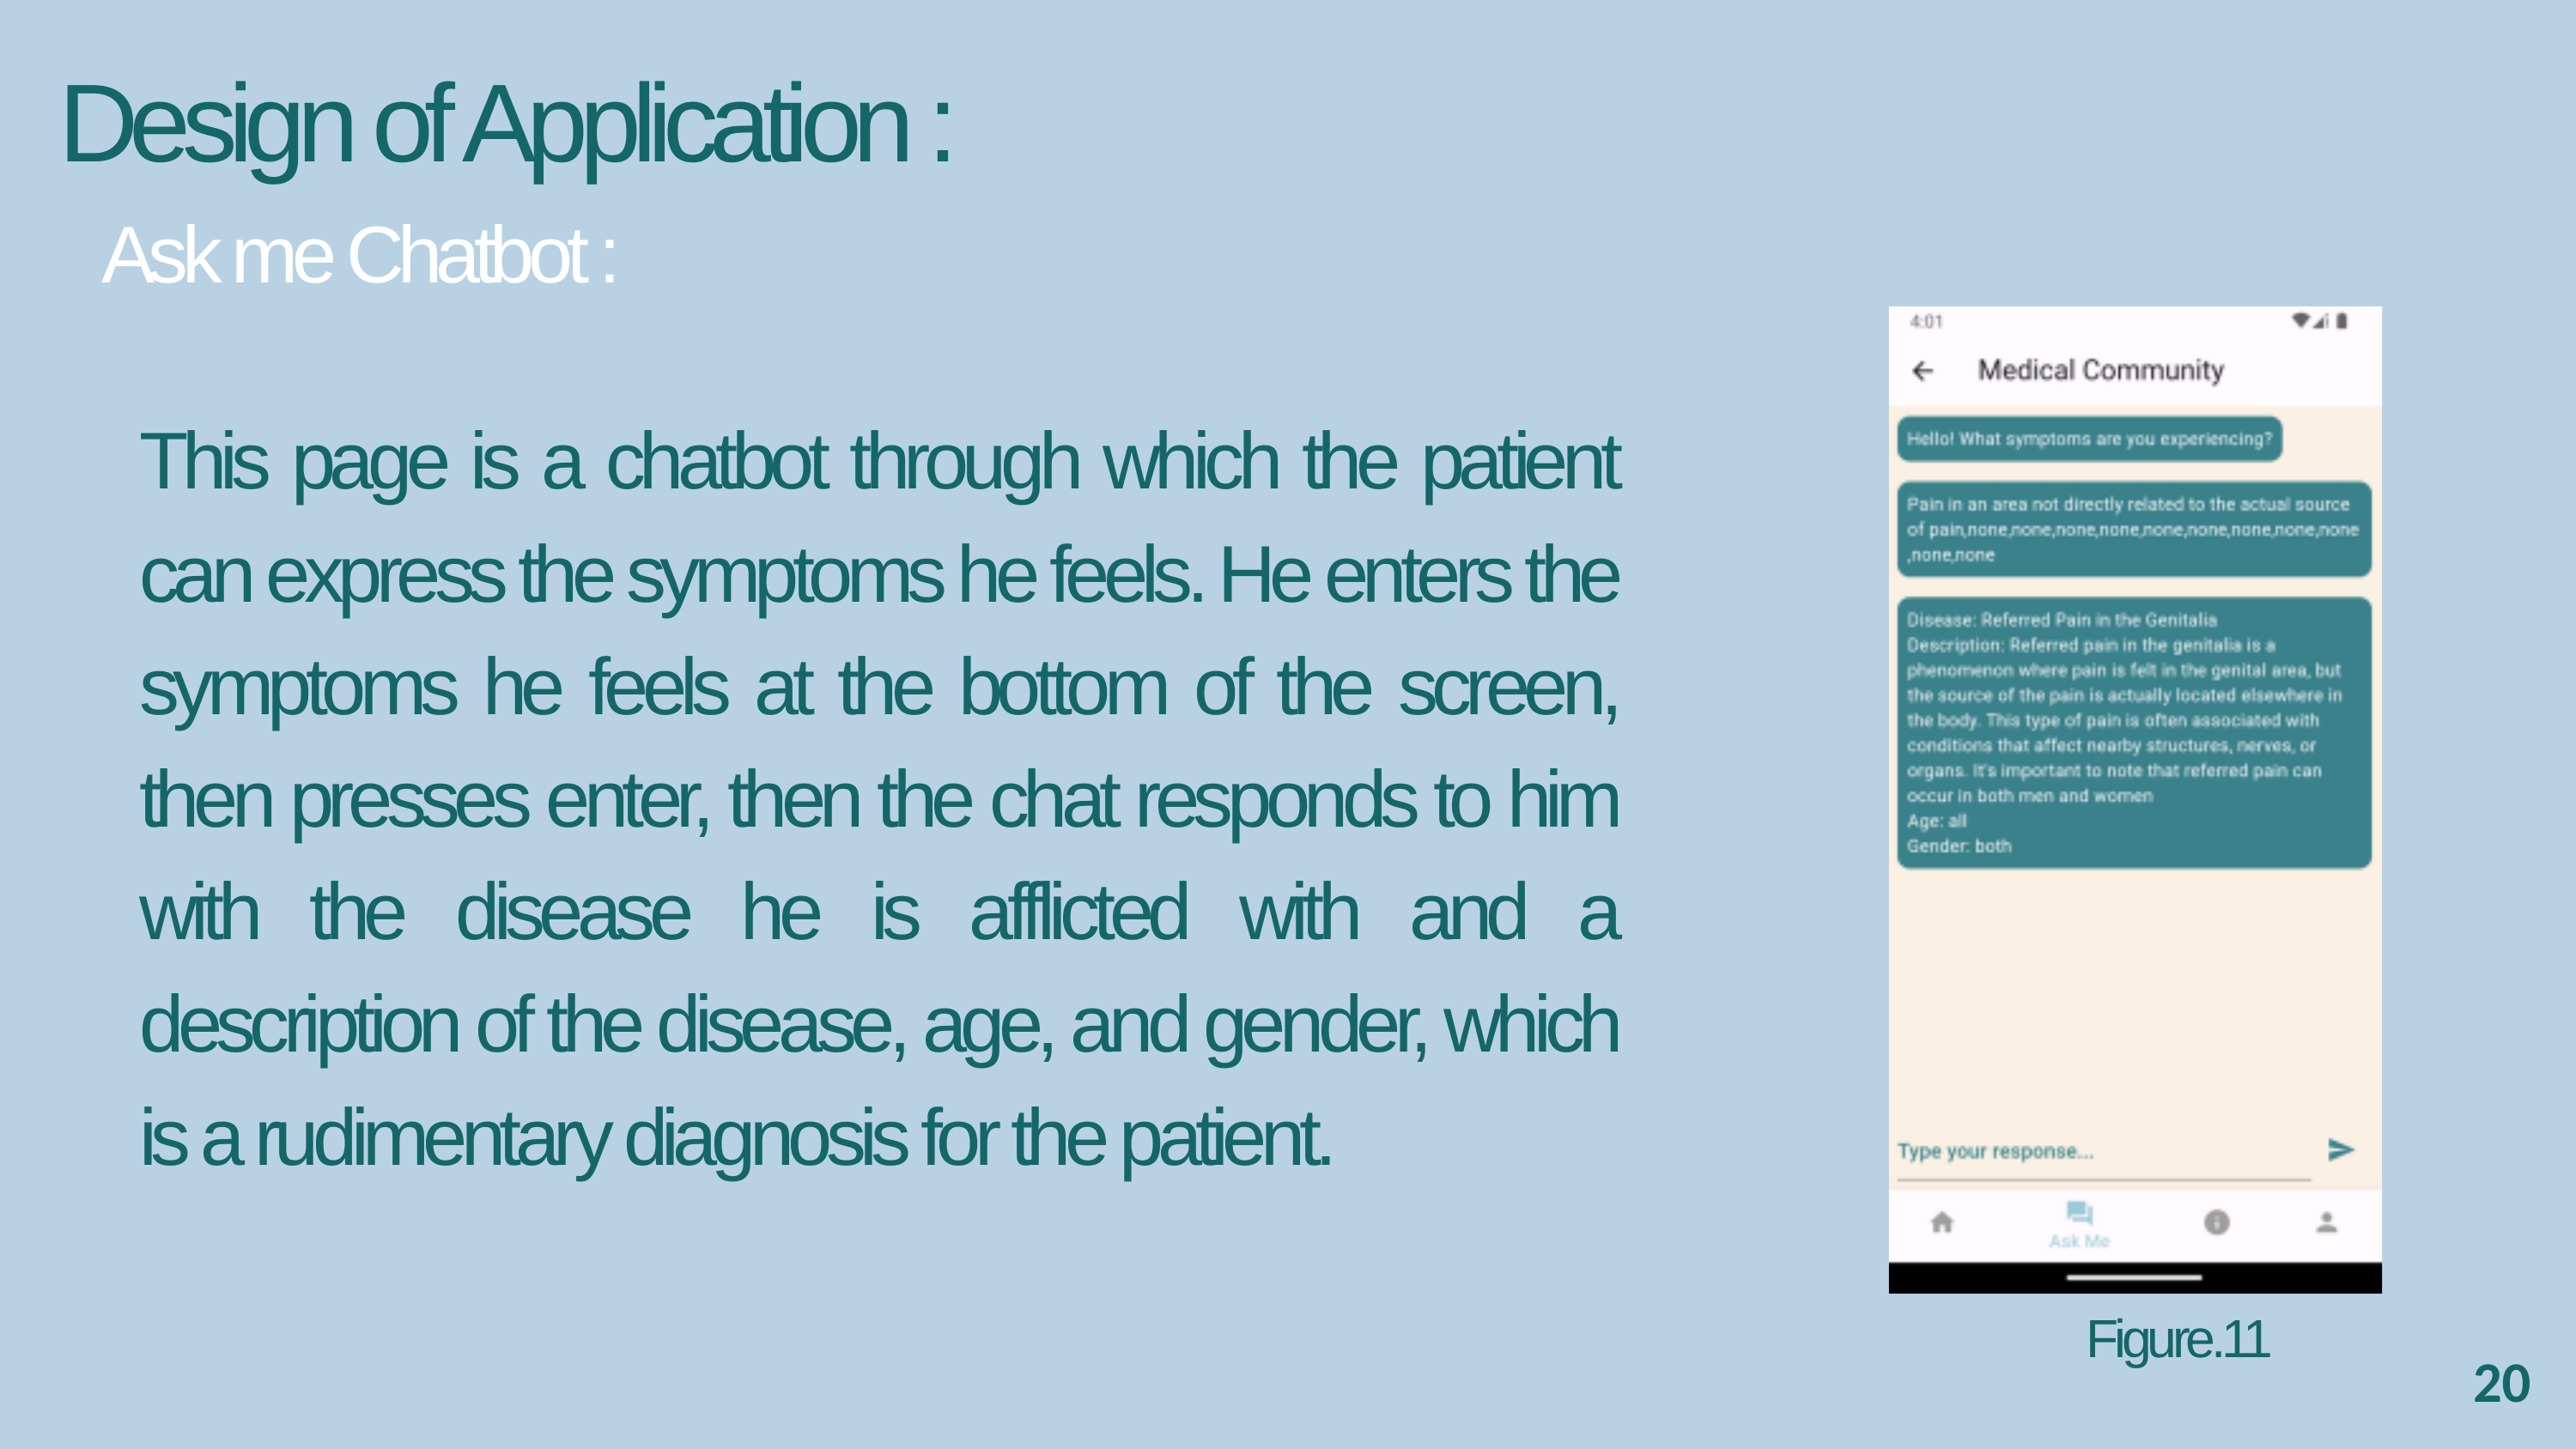

Design of Application :
Ask me Chatbot :

This page is a chatbot through which the patient can express the symptoms he feels. He enters the symptoms he feels at the bottom of the screen, then presses enter, then the chat responds to him with the disease he is afflicted with and a description of the disease, age, and gender, which is a rudimentary diagnosis for the patient.
Figure.11
20